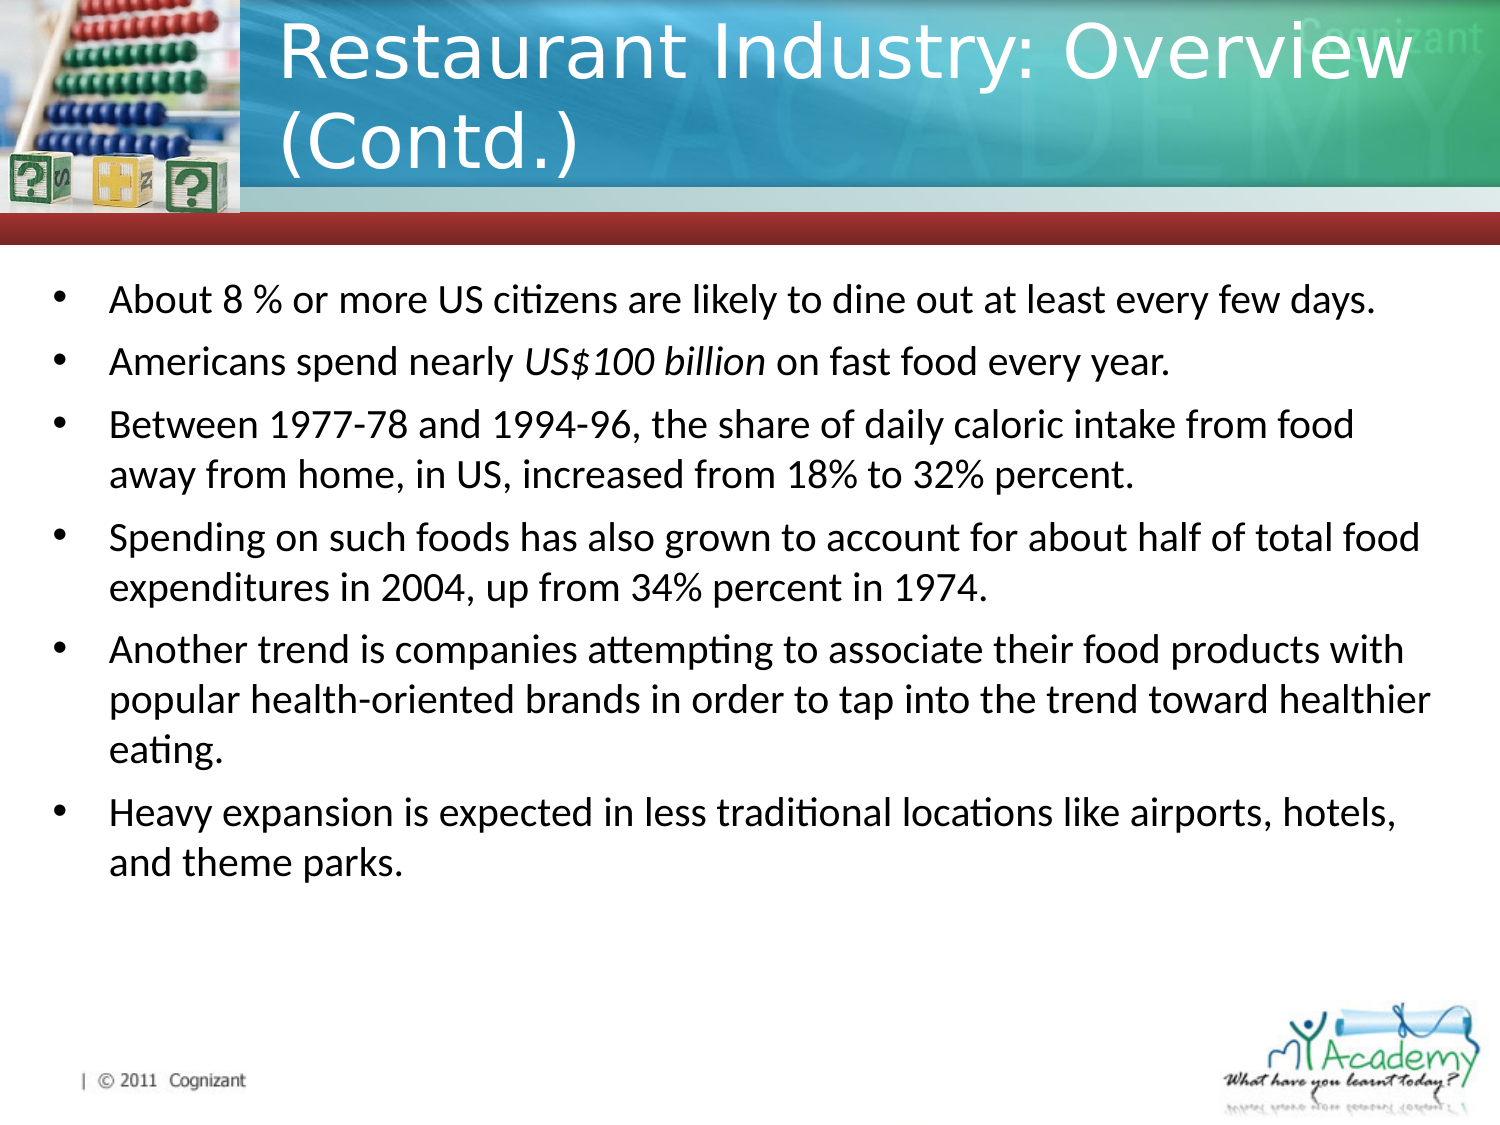

# Restaurant Industry: Overview (Contd.)
About 8 % or more US citizens are likely to dine out at least every few days.
Americans spend nearly US$100 billion on fast food every year.
Between 1977-78 and 1994-96, the share of daily caloric intake from food away from home, in US, increased from 18% to 32% percent.
Spending on such foods has also grown to account for about half of total food expenditures in 2004, up from 34% percent in 1974.
Another trend is companies attempting to associate their food products with popular health-oriented brands in order to tap into the trend toward healthier eating.
Heavy expansion is expected in less traditional locations like airports, hotels, and theme parks.